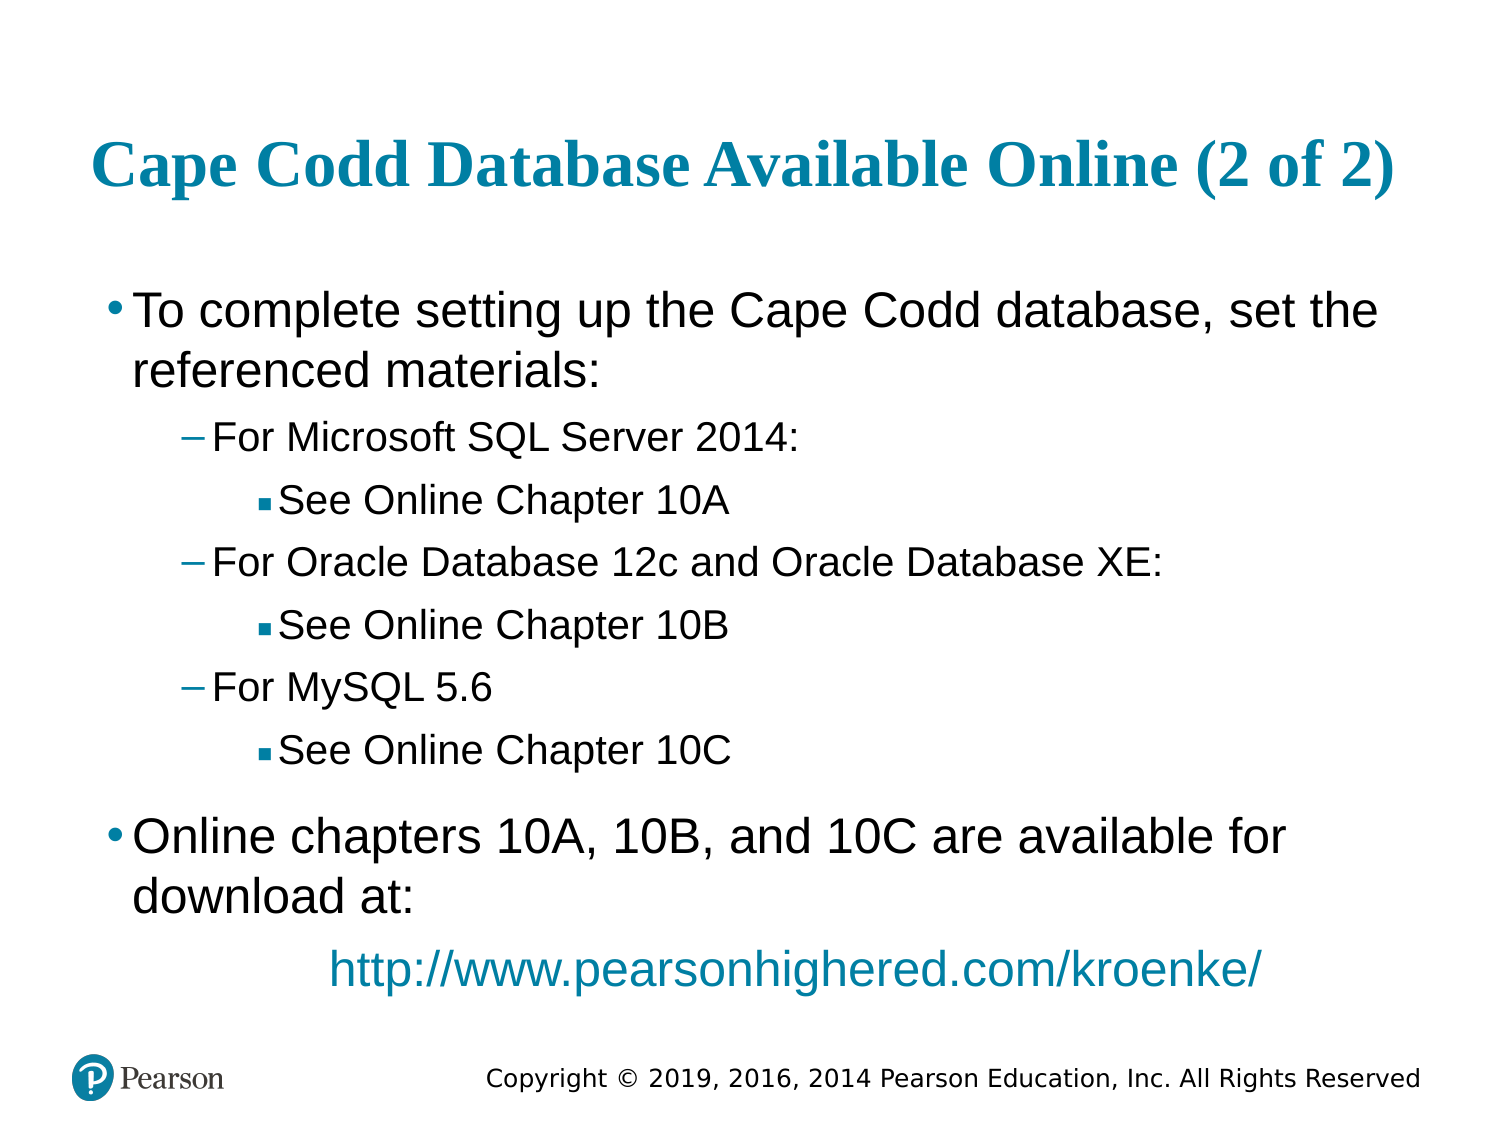

# Cape Codd Database Available Online (2 of 2)
To complete setting up the Cape Codd database, set the referenced materials:
For Microsoft SQL Server 2014:
See Online Chapter 10A
For Oracle Database 12c and Oracle Database XE:
See Online Chapter 10B
For MySQL 5.6
See Online Chapter 10C
Online chapters 10A, 10B, and 10C are available for download at:
	 http://www.pearsonhighered.com/kroenke/